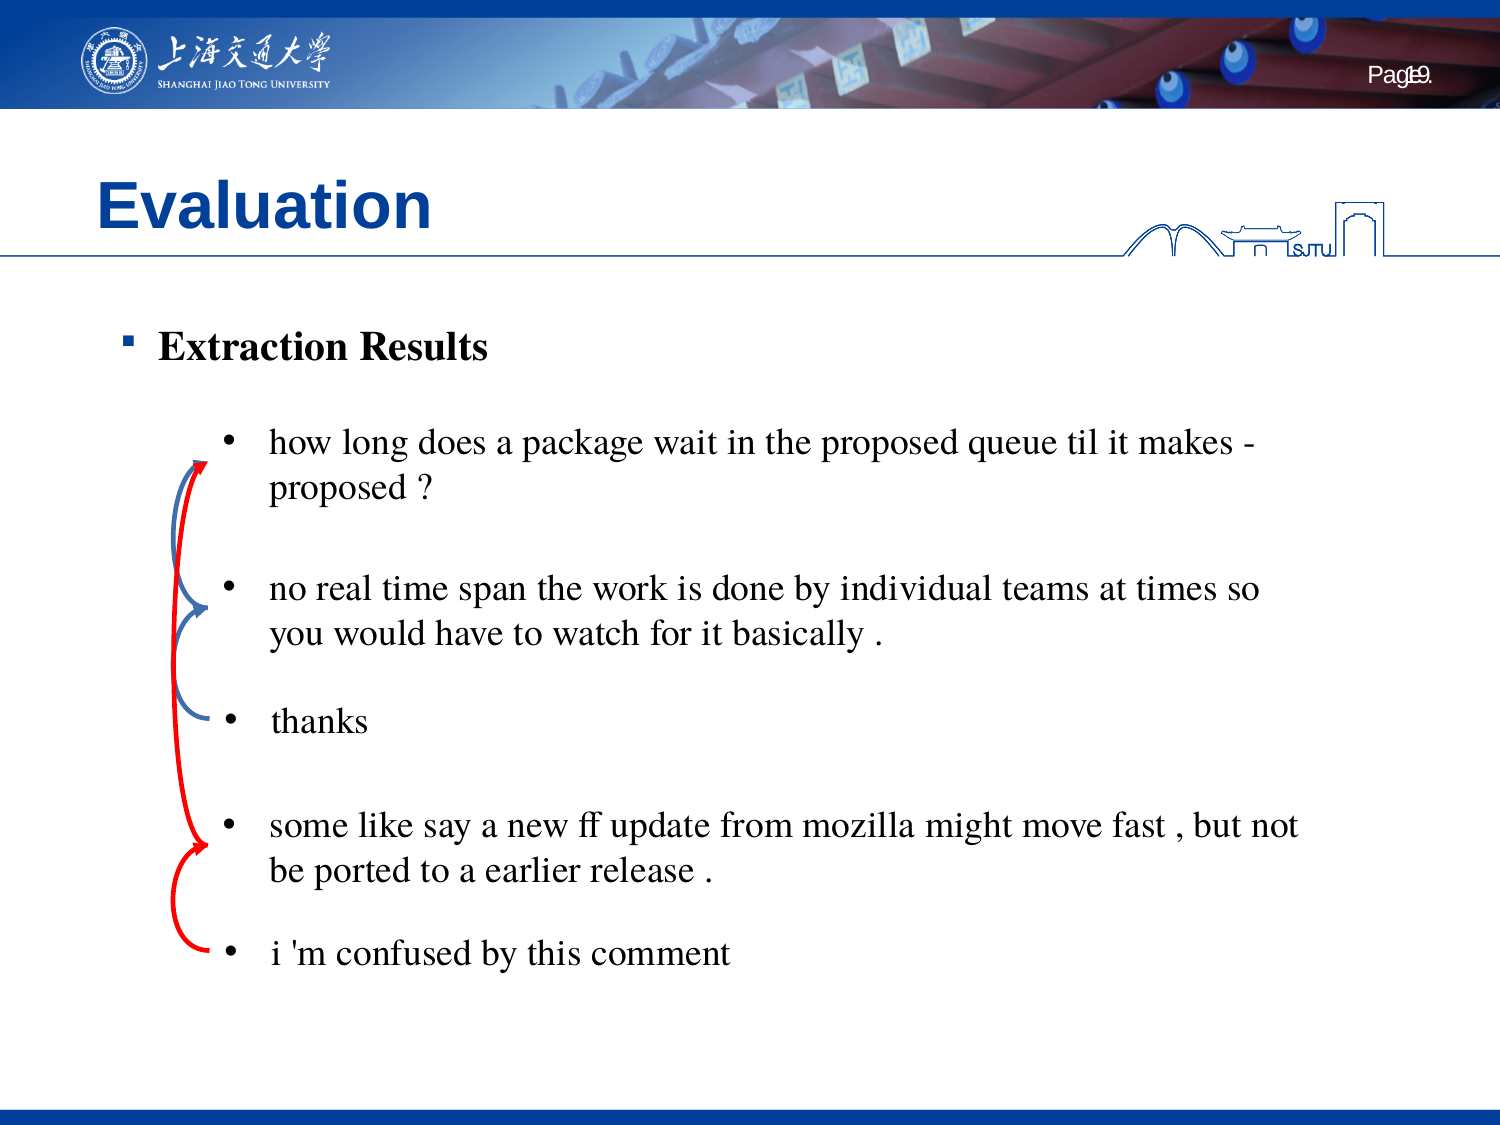

# Evaluation
Extraction Results

how long does a package wait in the proposed queue til it makes - proposed ?
no real time span the work is done by individual teams at times so you would have to watch for it basically .
thanks
some like say a new ff update from mozilla might move fast , but not be ported to a earlier release .
i 'm confused by this comment